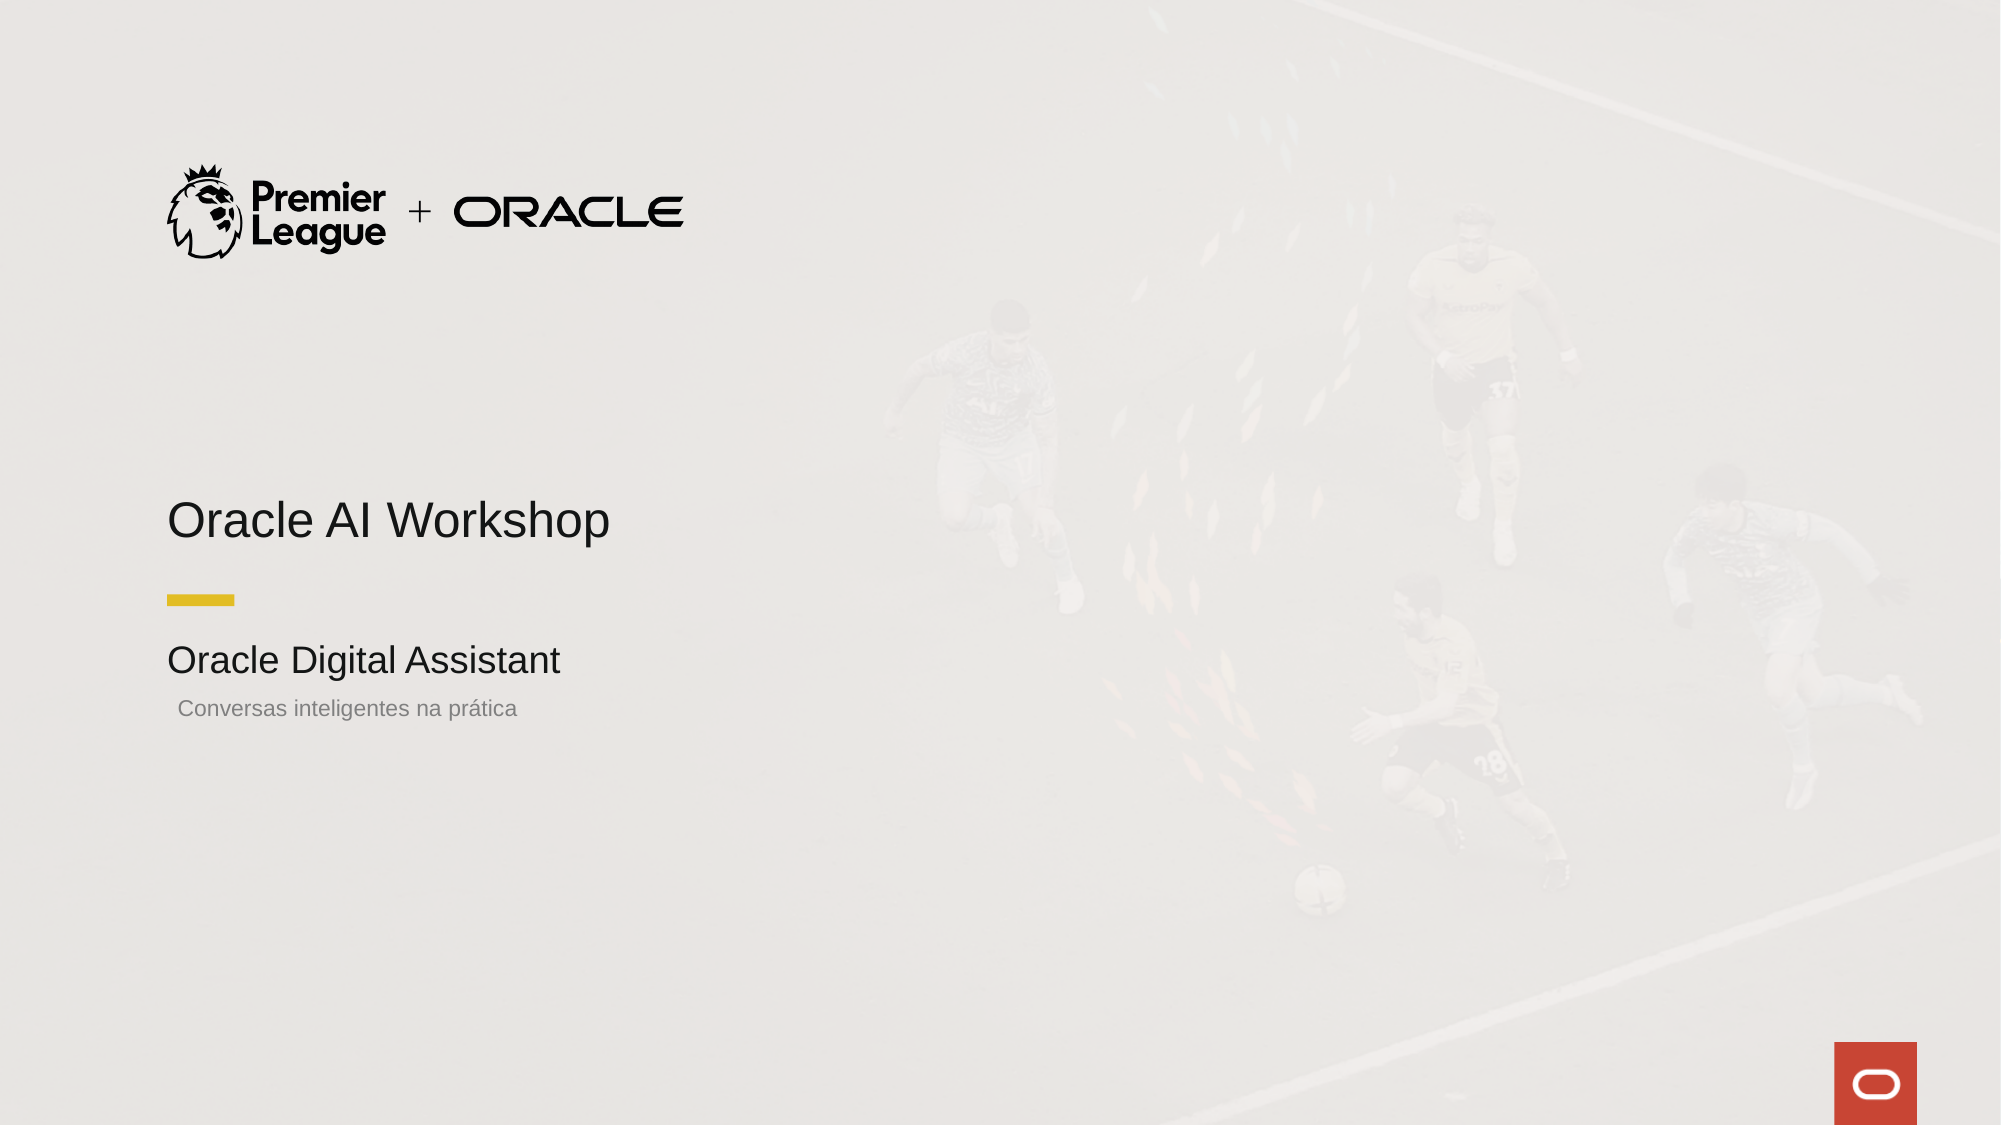

Oracle AI Workshop
# Oracle Digital Assistant Conversas inteligentes na prática